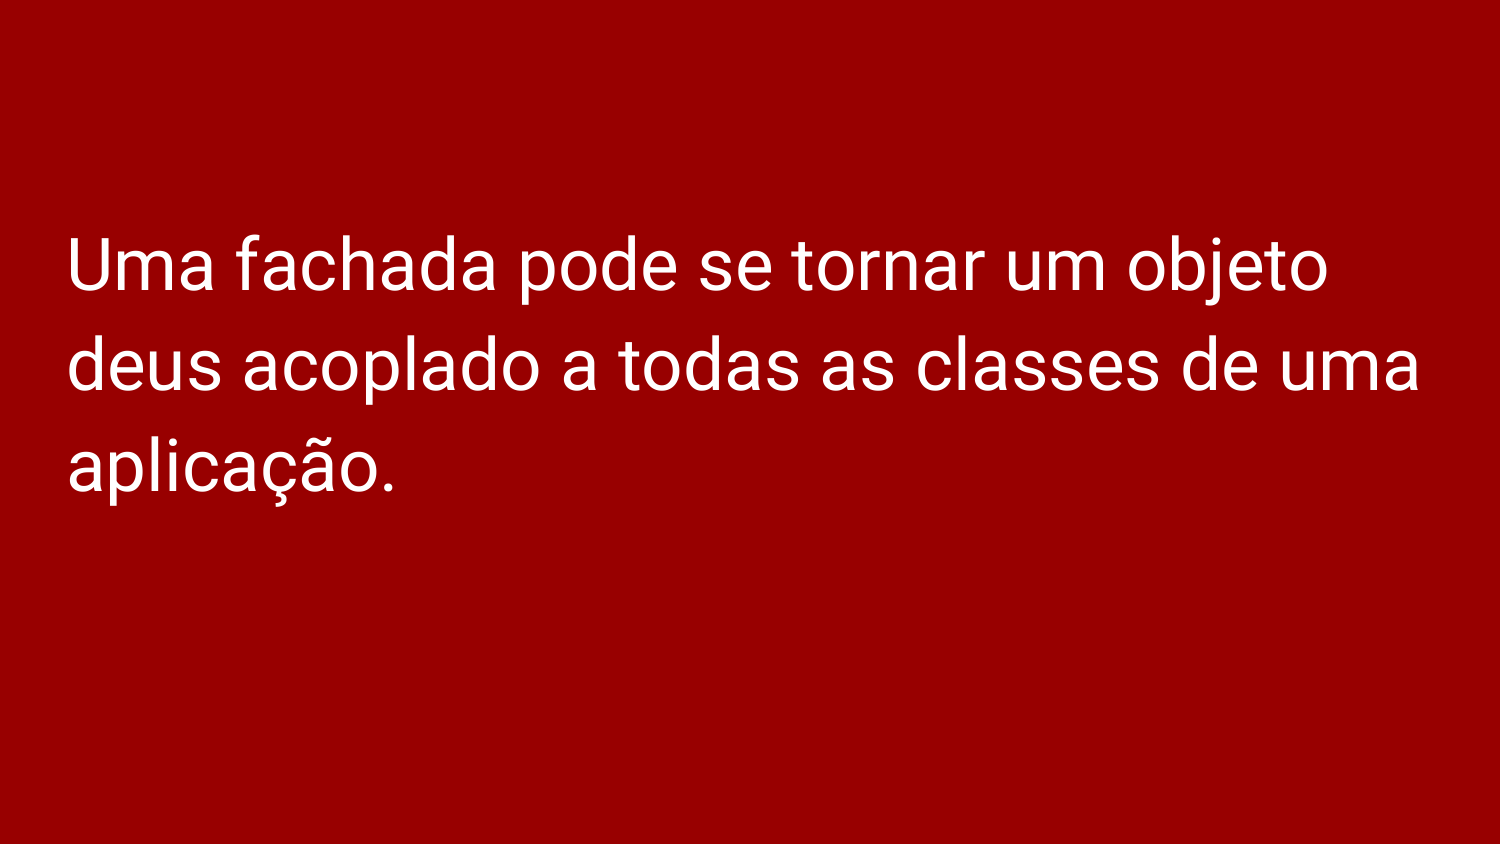

#
Uma fachada pode se tornar um objeto deus acoplado a todas as classes de uma aplicação.